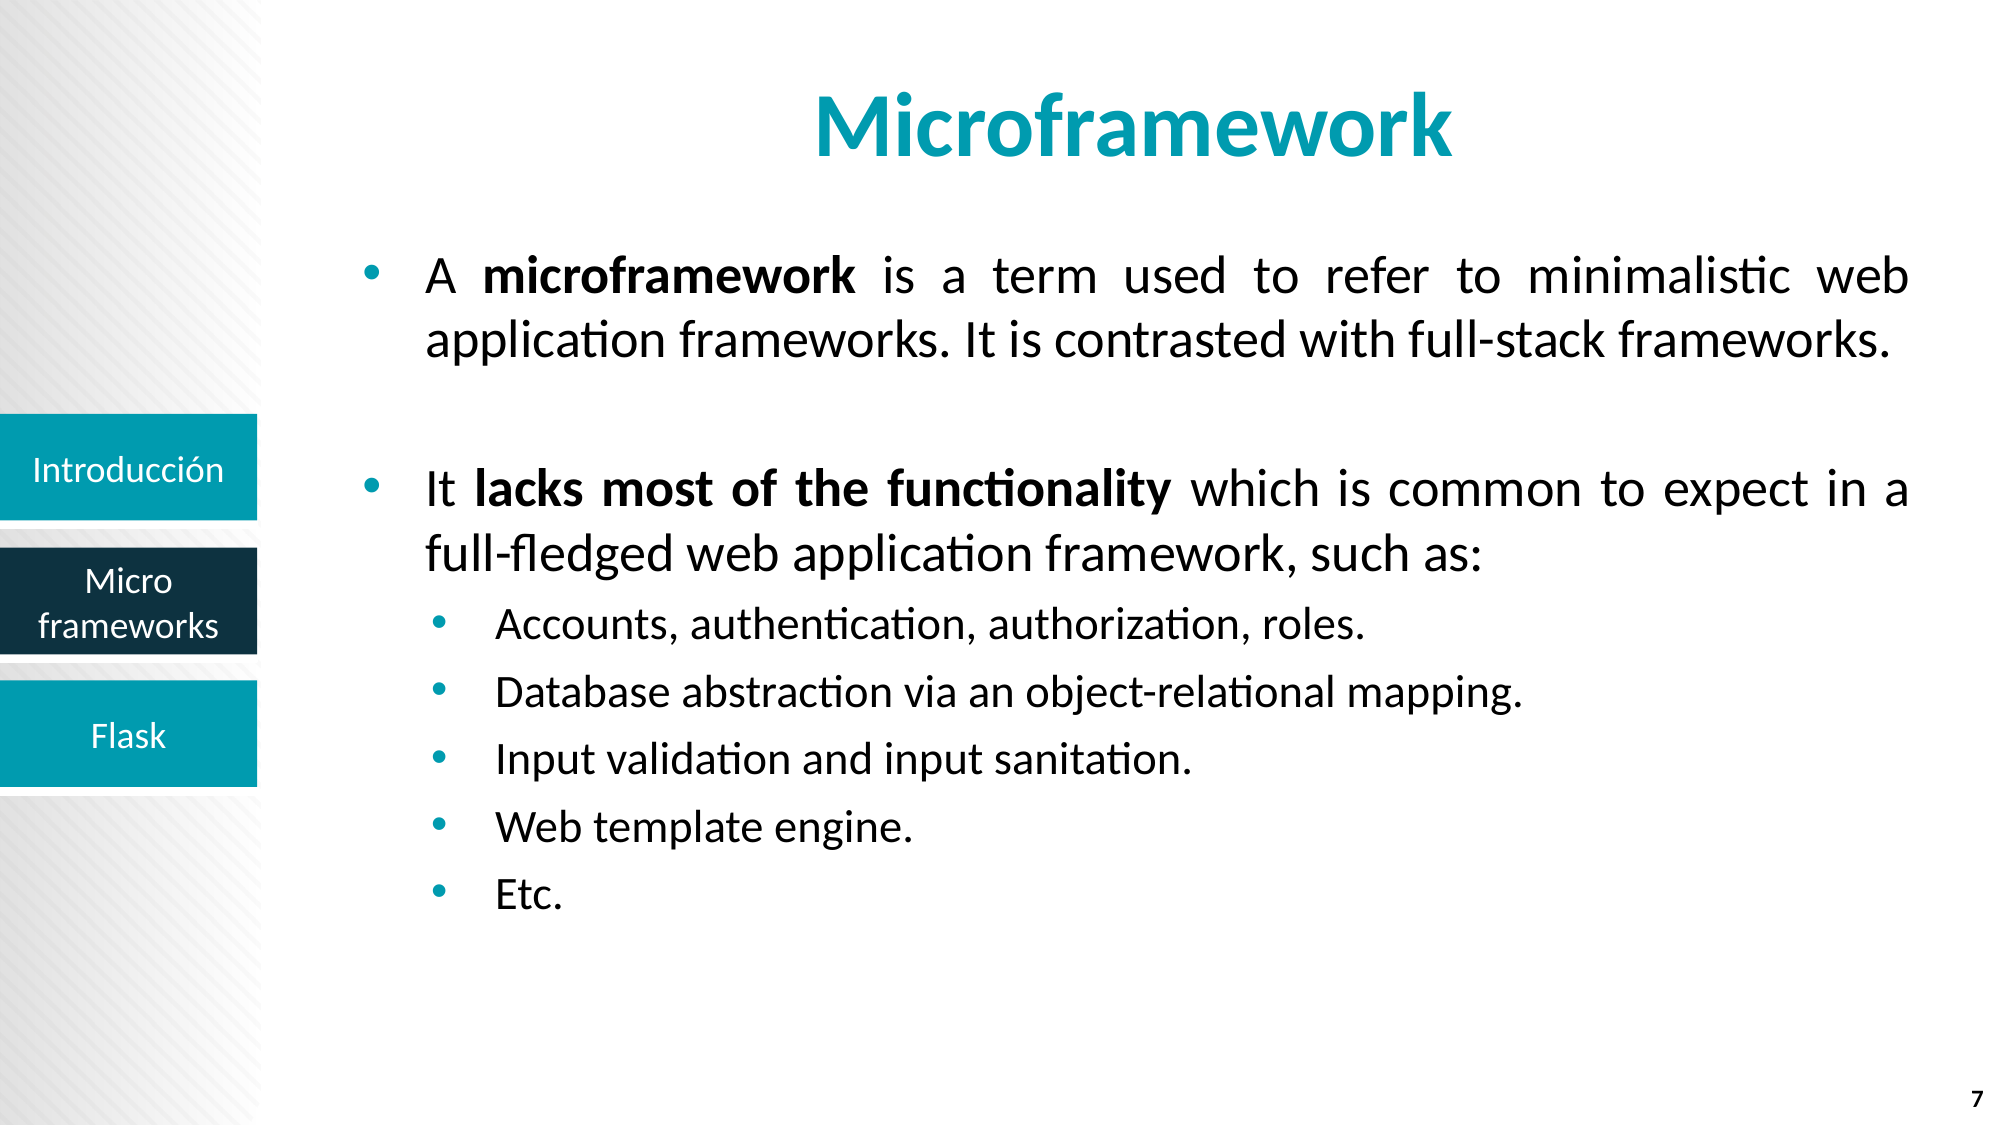

# Microframework
A microframework is a term used to refer to minimalistic web application frameworks. It is contrasted with full-stack frameworks.

It lacks most of the functionality which is common to expect in a full-fledged web application framework, such as:
Accounts, authentication, authorization, roles.
Database abstraction via an object-relational mapping.
Input validation and input sanitation.
Web template engine.
Etc.
7